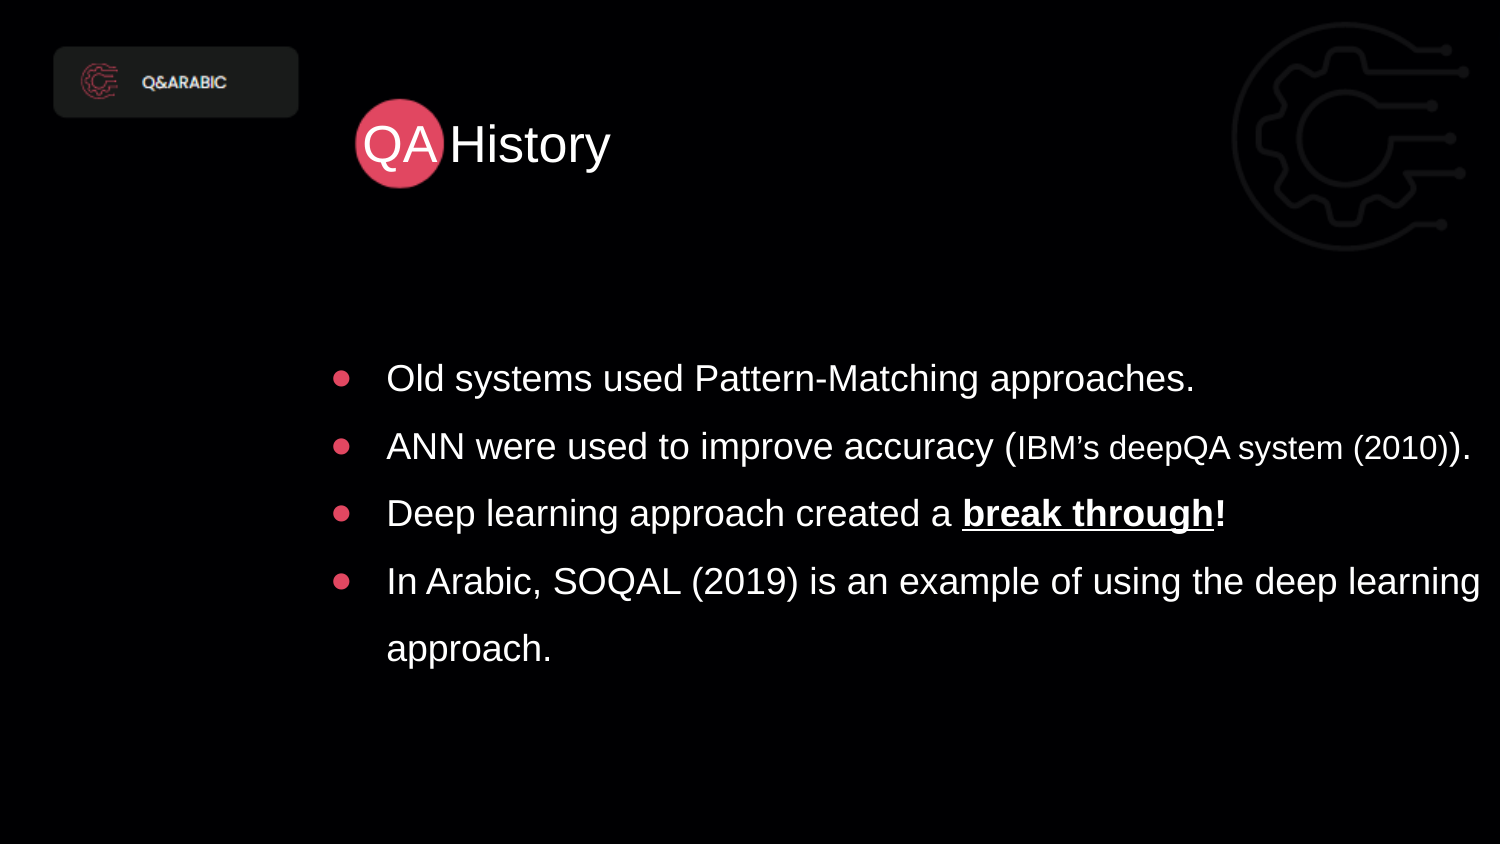

QA History
Old systems used Pattern-Matching approaches.
ANN were used to improve accuracy (IBM’s deepQA system (2010)).
Deep learning approach created a break through!
In Arabic, SOQAL (2019) is an example of using the deep learning approach.